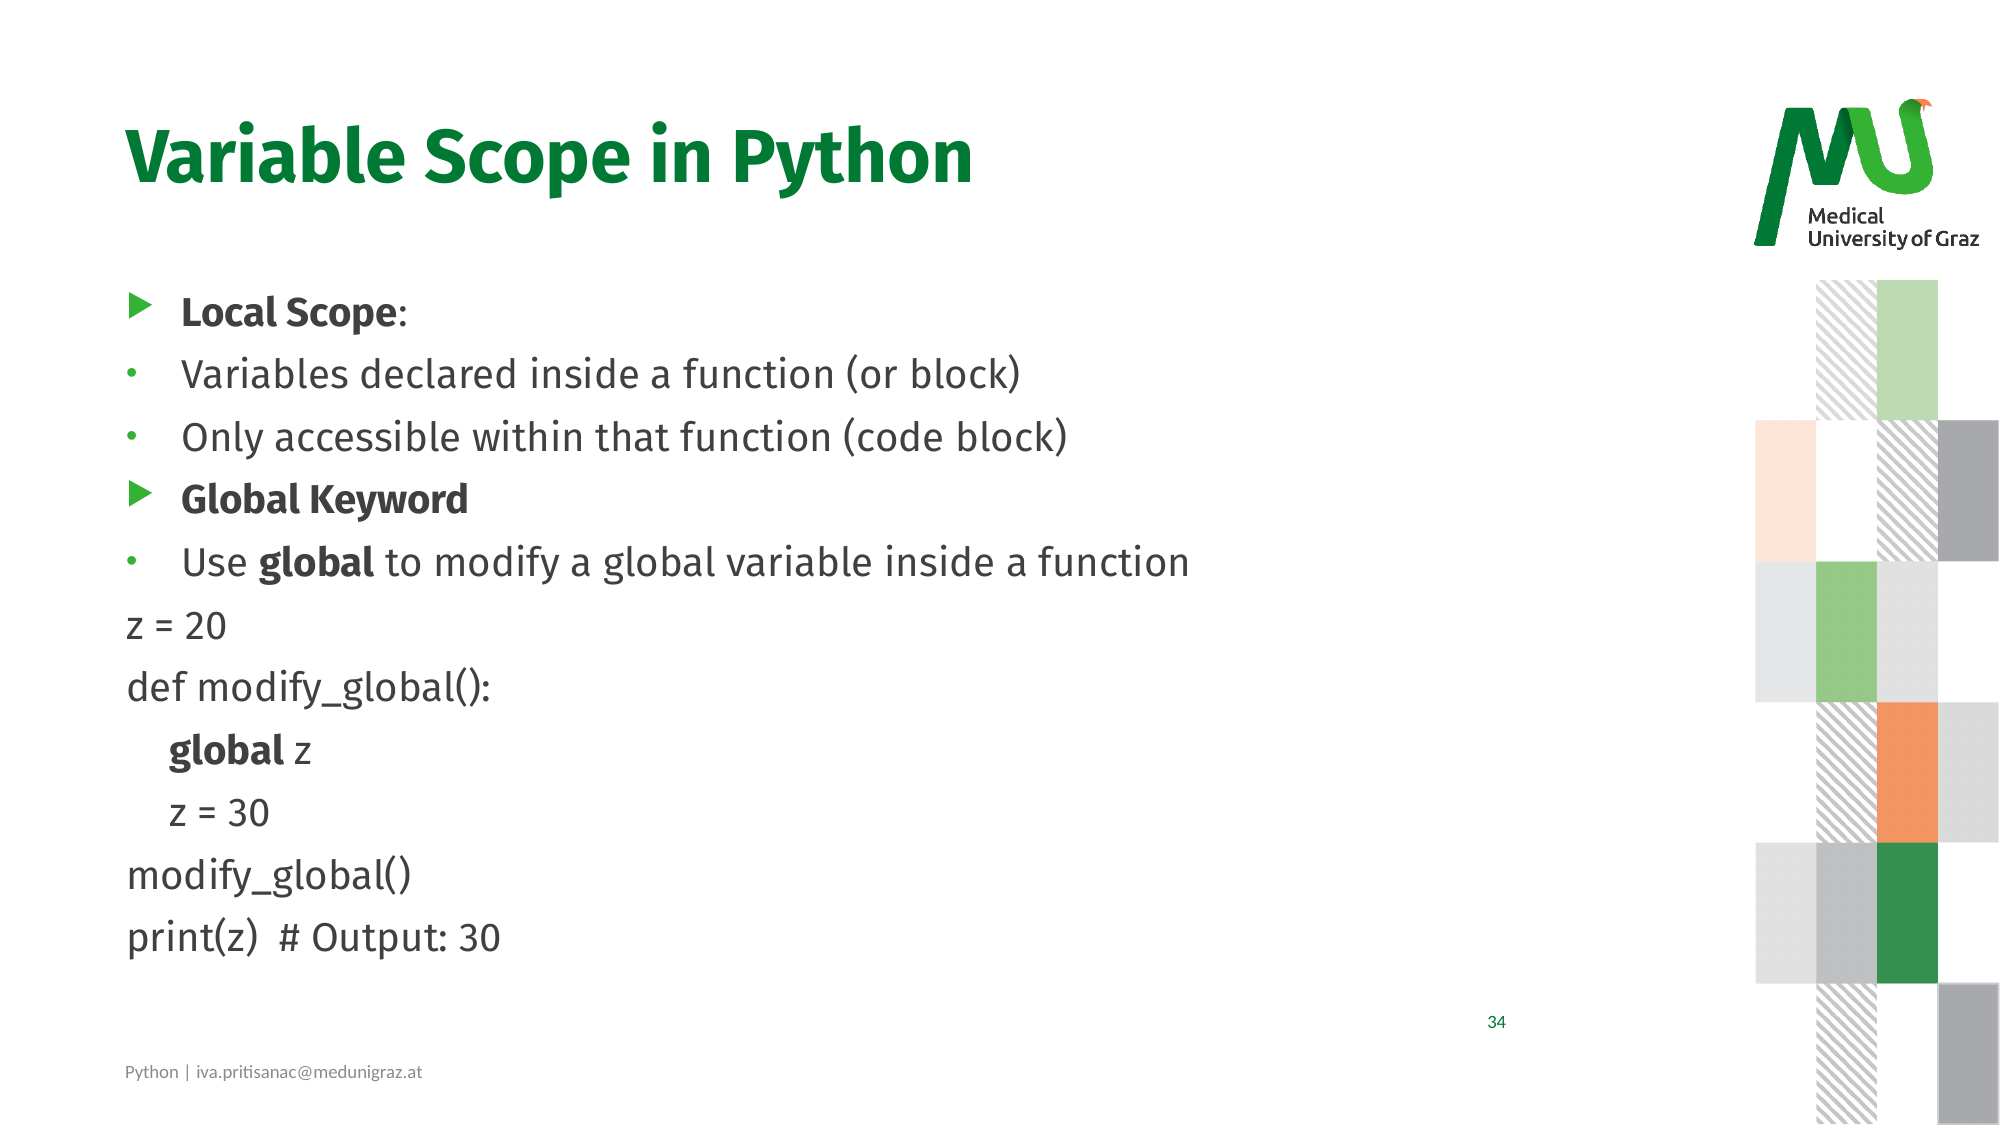

# Variable Scope in Python
Local Scope:
Variables declared inside a function (or block)
Only accessible within that function (code block)
Global Keyword
Use global to modify a global variable inside a function
z = 20
def modify_global():
    global z
    z = 30
modify_global()
print(z)  # Output: 30

34
Python | iva.pritisanac@medunigraz.at